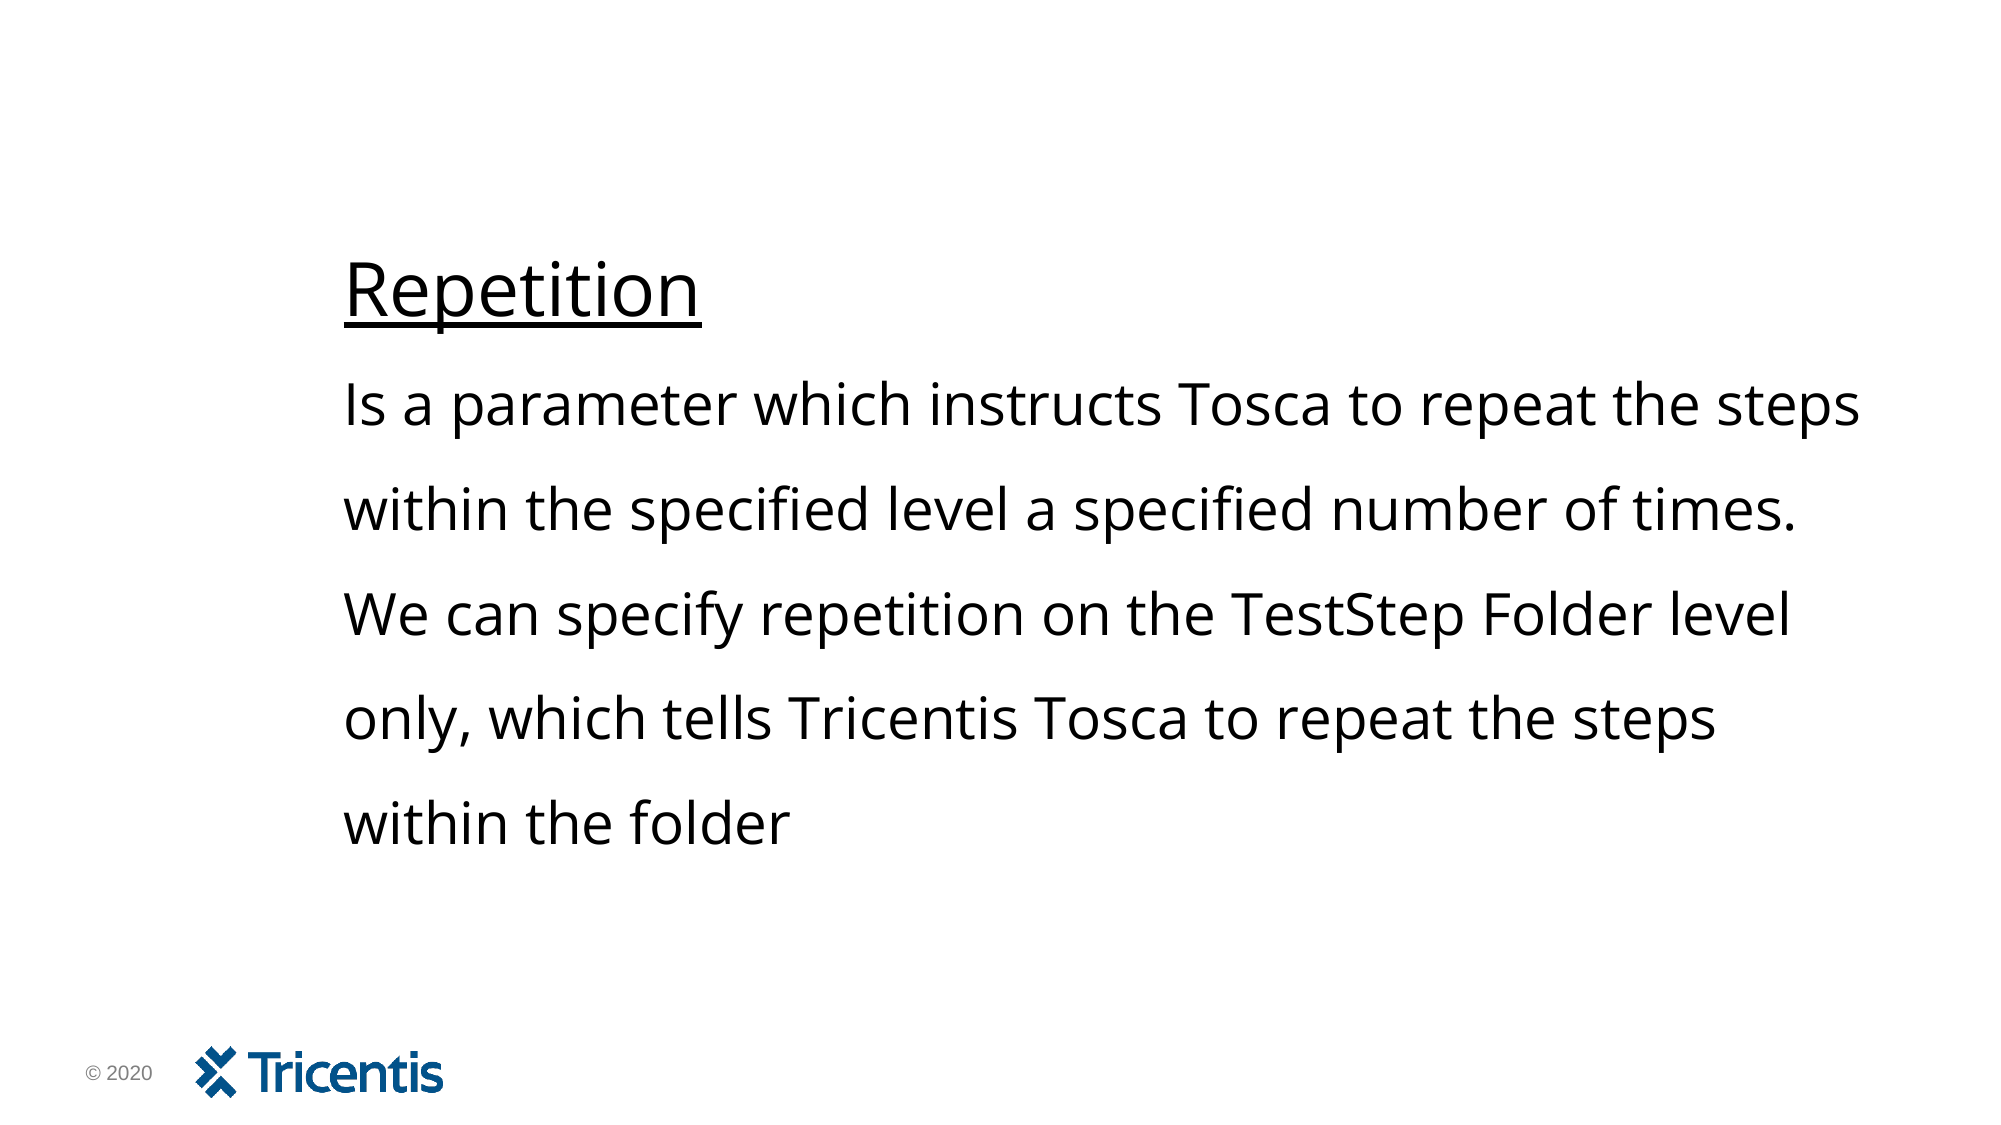

Repetition
Is a parameter which instructs Tosca to repeat the steps within the specified level a specified number of times. We can specify repetition on the TestStep Folder level only, which tells Tricentis Tosca to repeat the steps within the folder